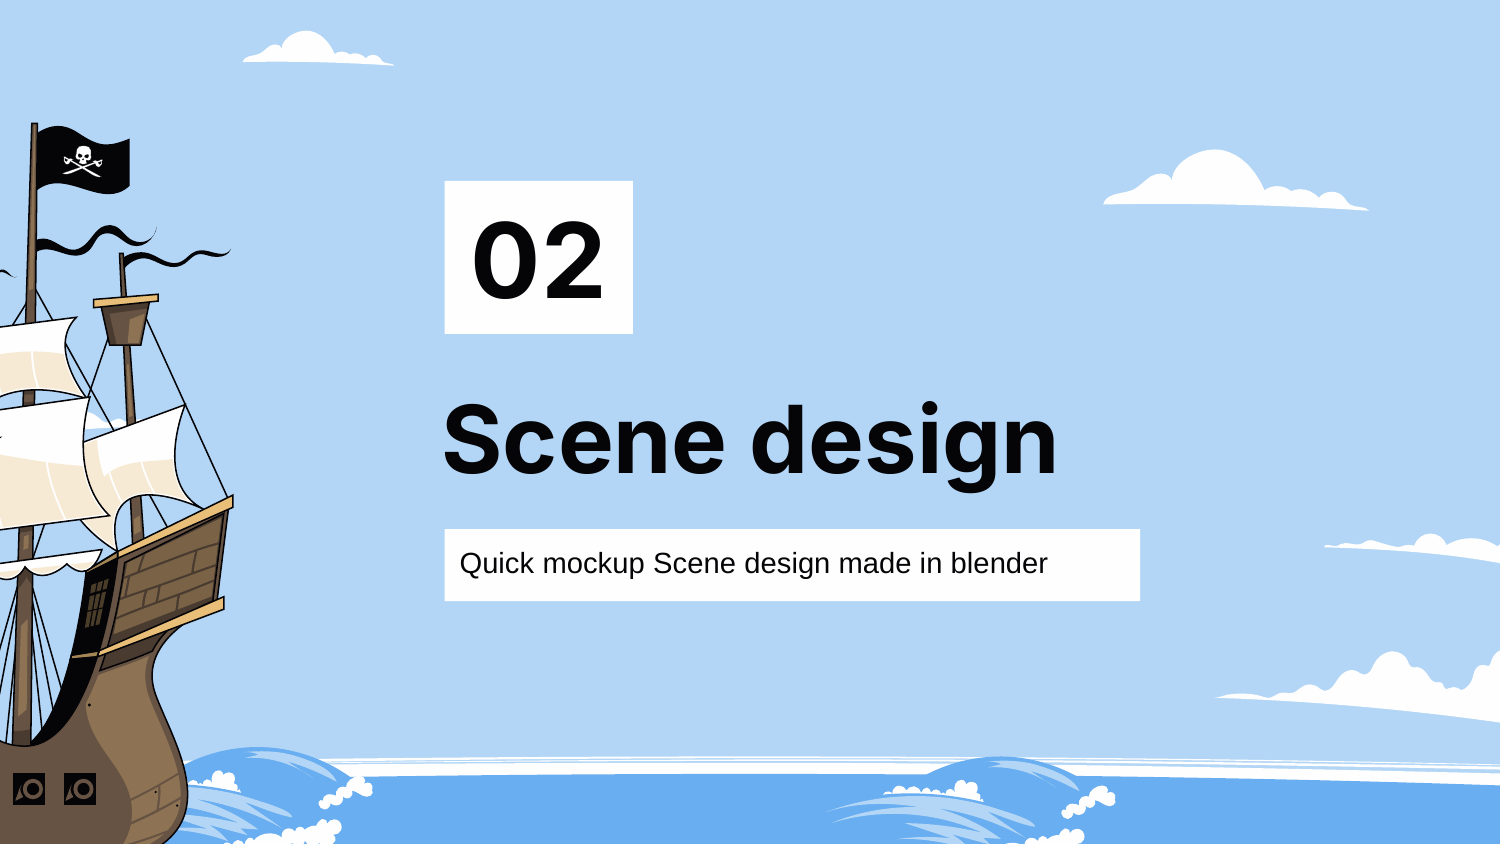

02
# Scene design

Quick mockup Scene design made in blender